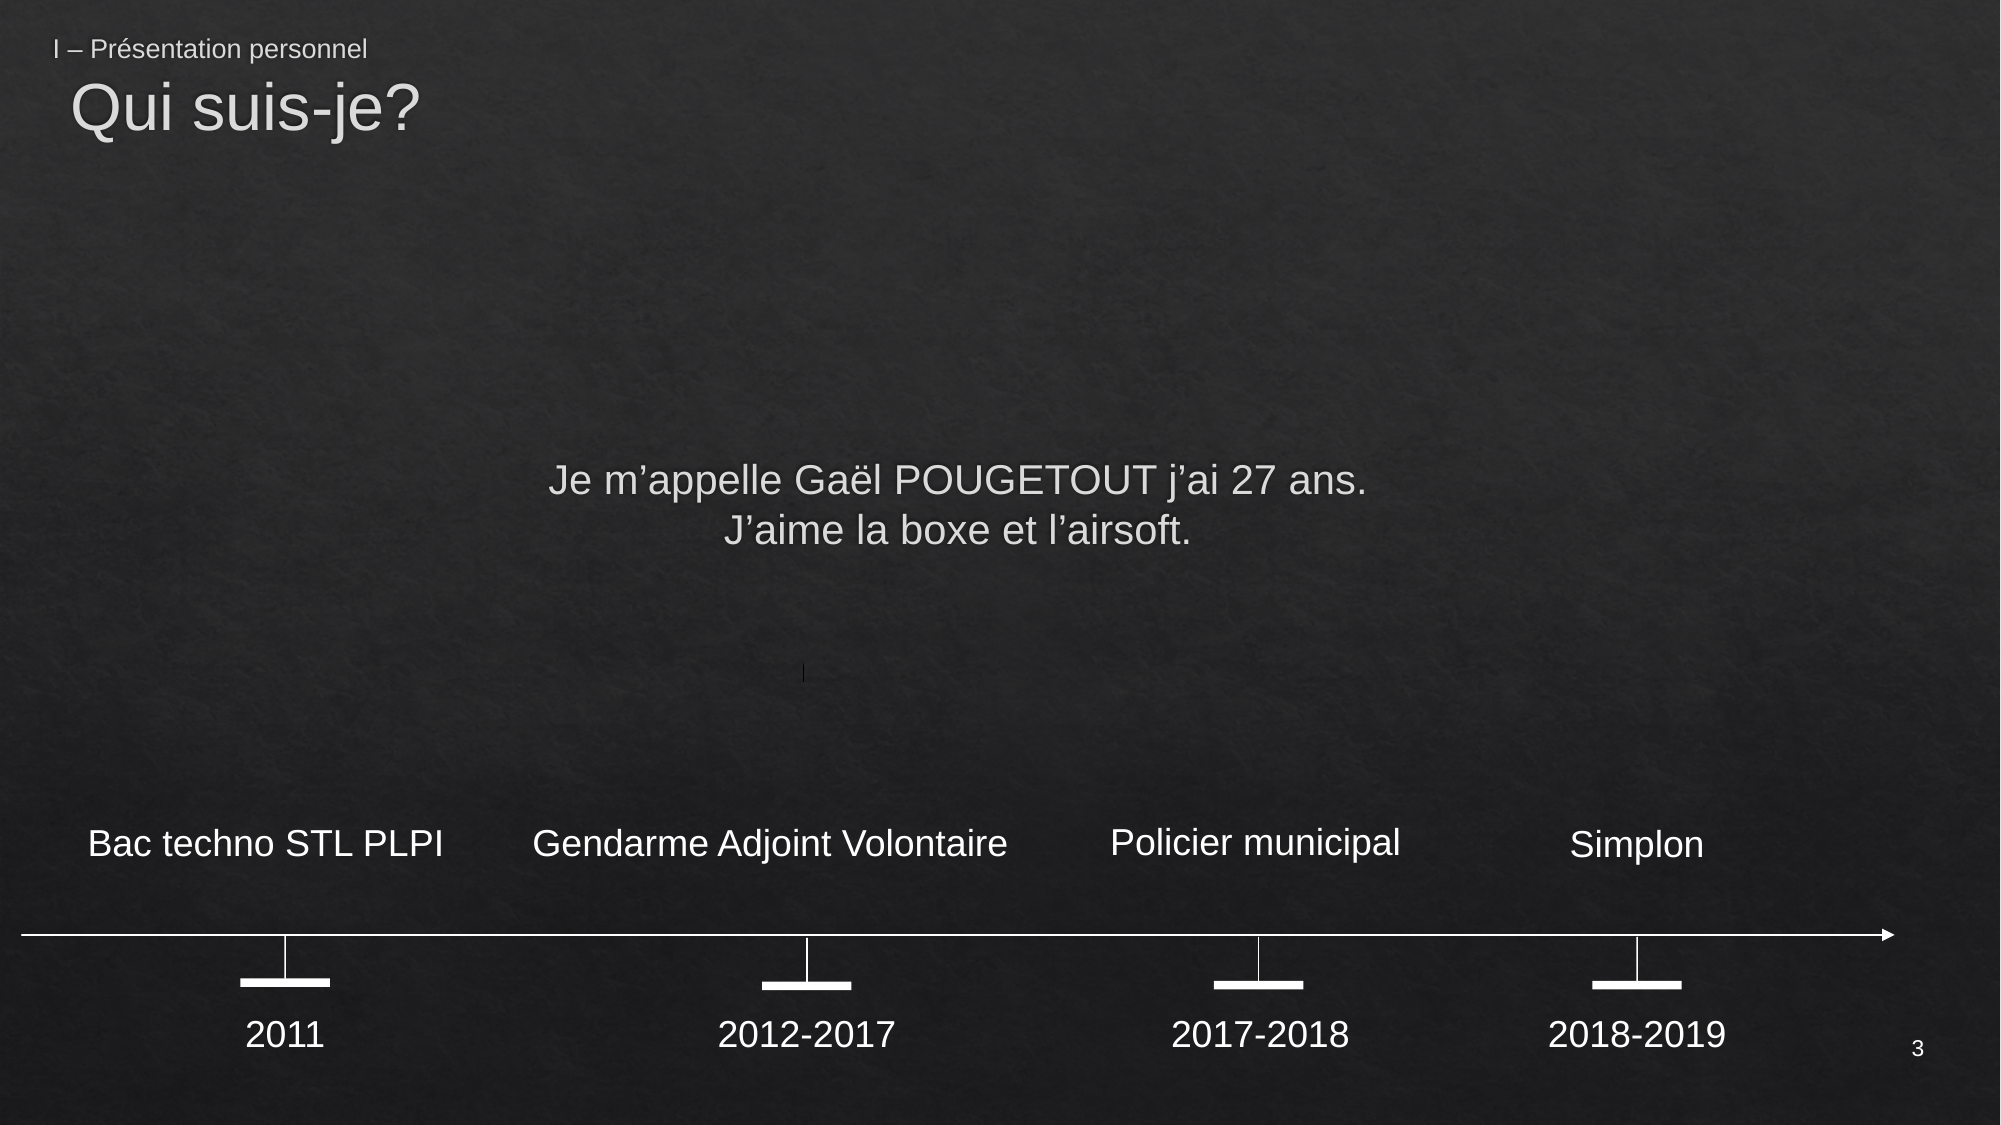

I – Présentation personnel
   Qui suis-je?
Je m’appelle Gaël POUGETOUT j’ai 27 ans. J’aime la boxe et l’airsoft.
Policier municipal
Gendarme Adjoint Volontaire
Bac techno STL PLPI
Simplon

2011
2012-2017
2018-2019
2017-2018
3